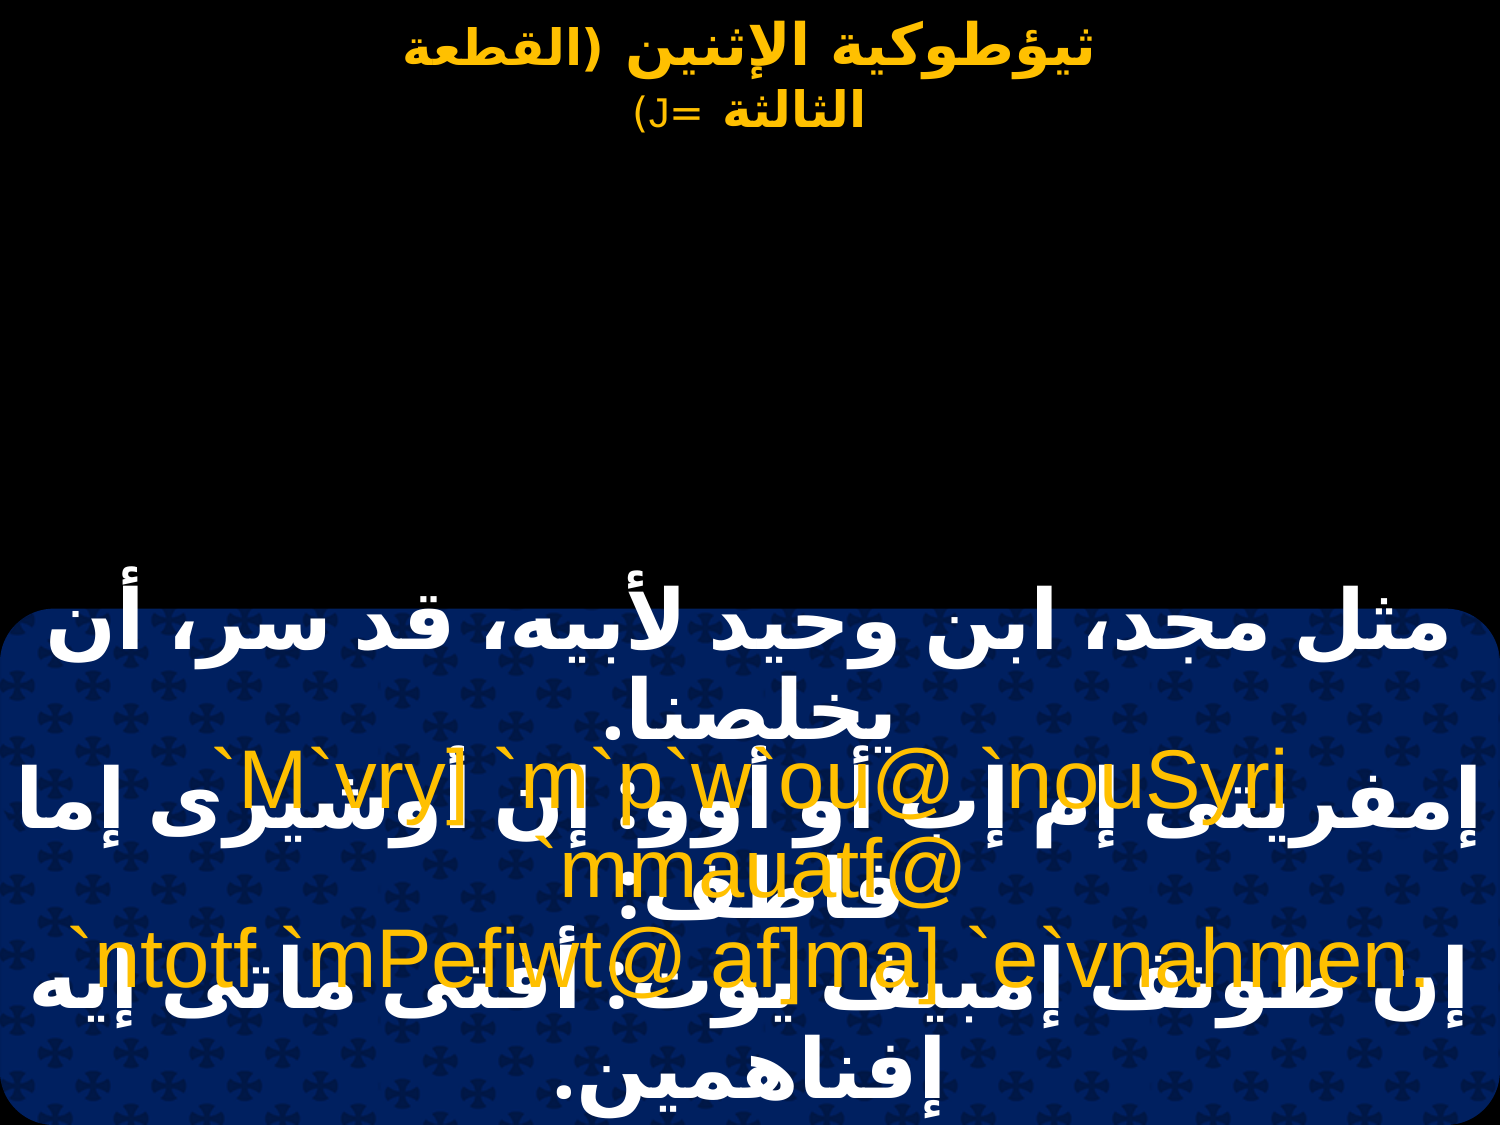

مثل مجد، ابن وحيد لأبيه، قد سر، أن يخلصنا.
`M`vry] `m`p`w`ou@ `nouSyri `mmauatf@
`ntotf `mPefiwt@ af]ma] `e`vnahmen.
إمفريتى إم إب أو أوو: إن أوشيرى إما فاطف:
إن طوتف إمبيف يوت: أفتى ماتى إيه إفناهمين.